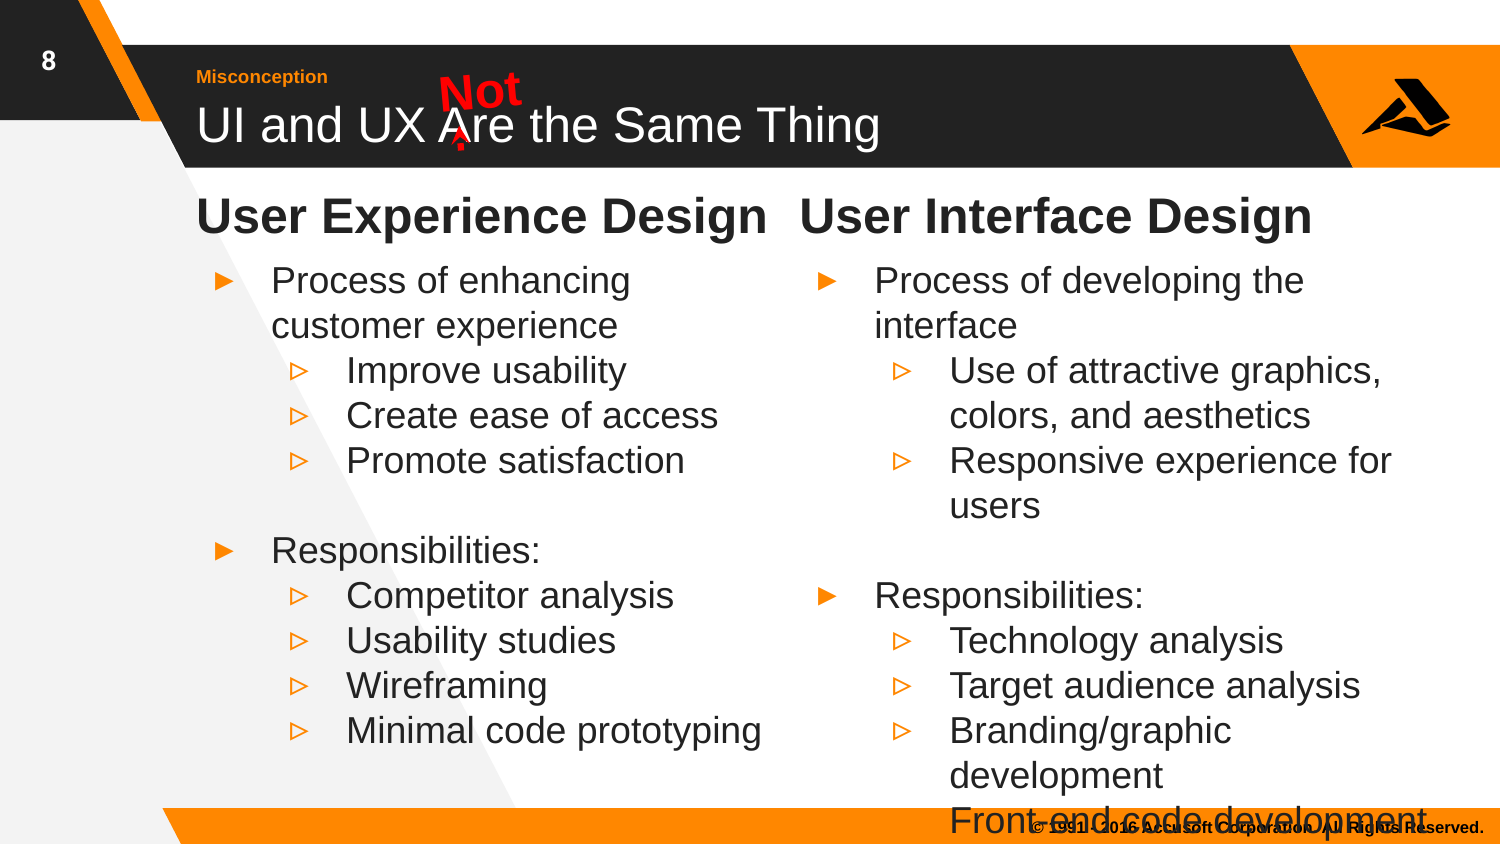

8
Not

Misconception
# UI and UX Are the Same Thing
User Experience Design
Process of enhancing customer experience
Improve usability
Create ease of access
Promote satisfaction
Responsibilities:
Competitor analysis
Usability studies
Wireframing
Minimal code prototyping
User Interface Design
Process of developing the interface
Use of attractive graphics, colors, and aesthetics
Responsive experience for users
Responsibilities:
Technology analysis
Target audience analysis
Branding/graphic development
Front-end code development